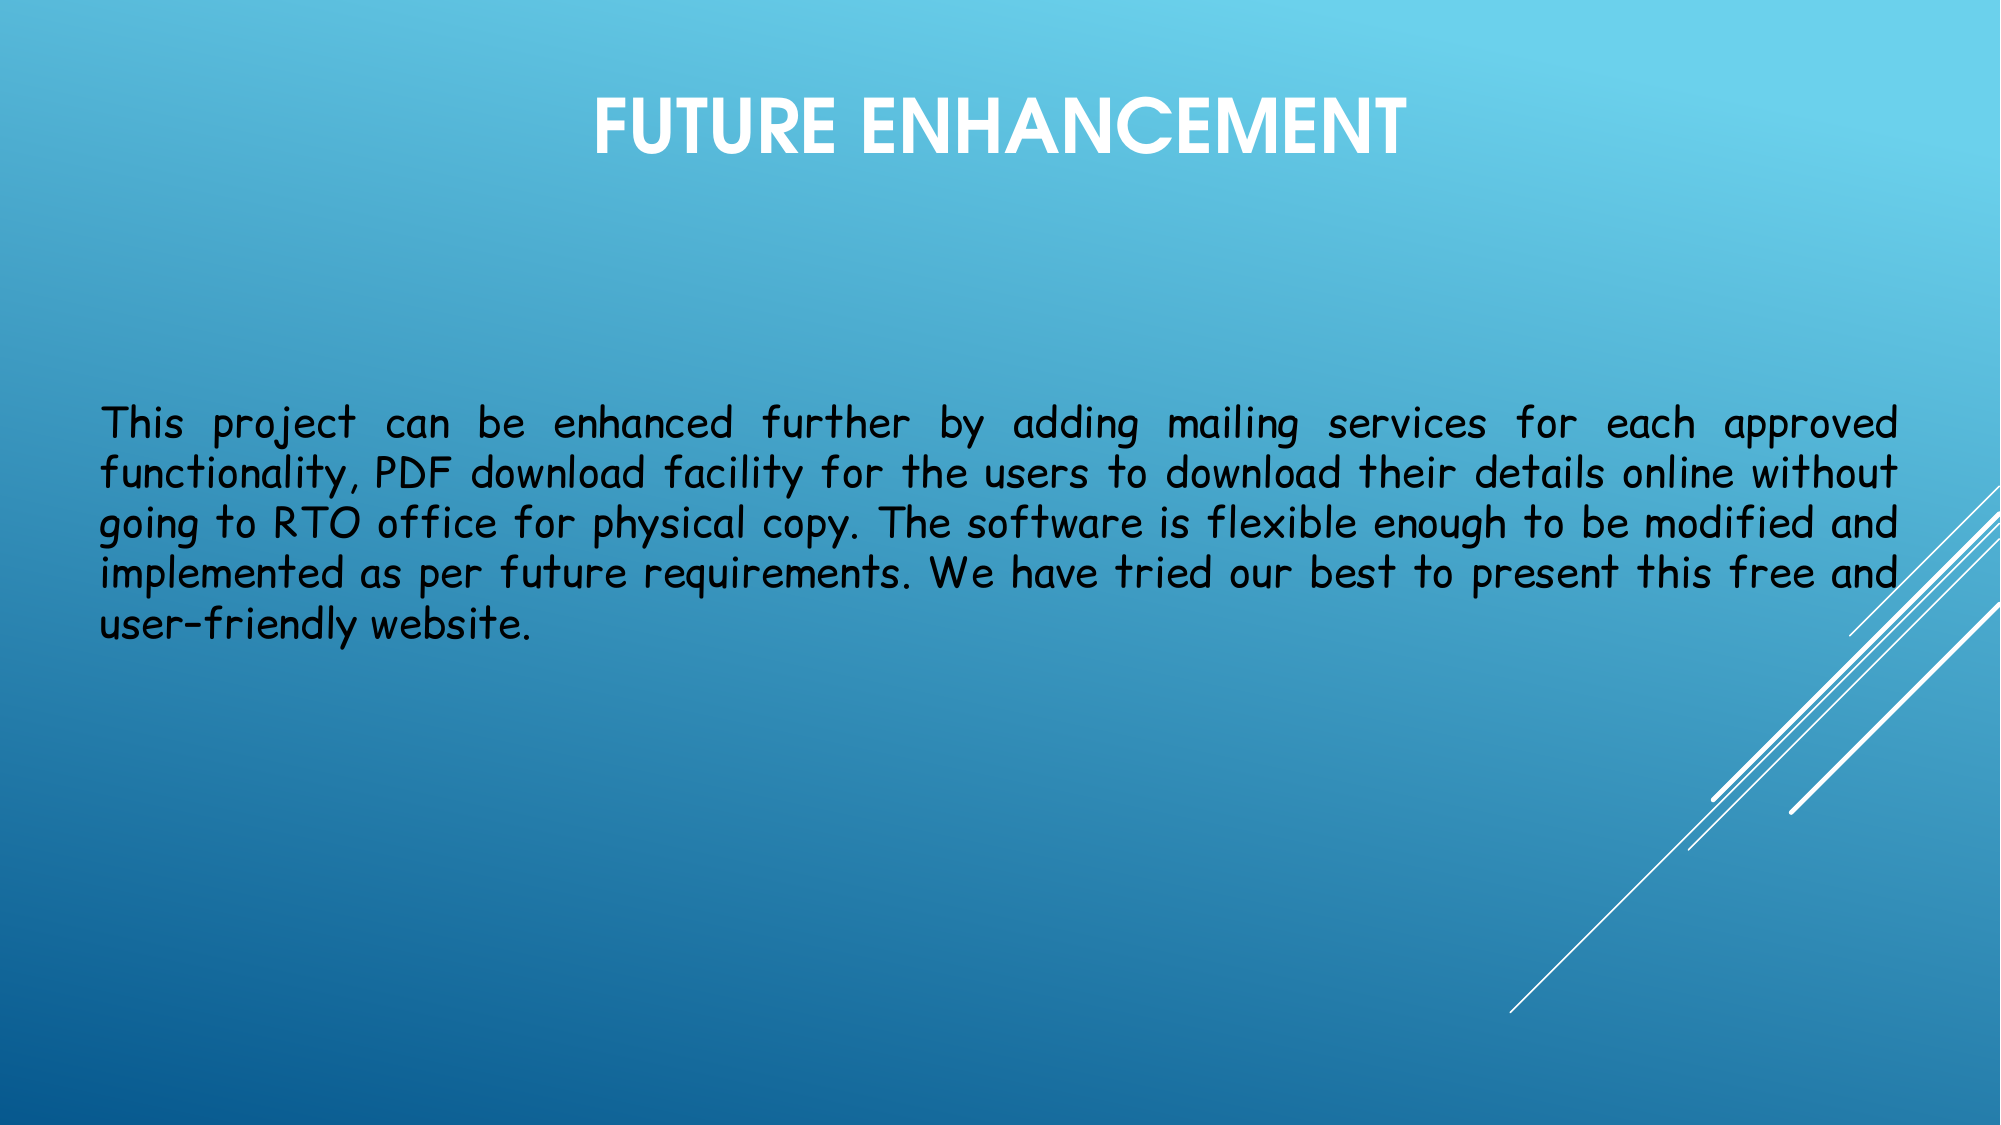

# Future enhancement
This project can be enhanced further by adding mailing services for each approved functionality, PDF download facility for the users to download their details online without going to RTO office for physical copy. The software is flexible enough to be modified and implemented as per future requirements. We have tried our best to present this free and user–friendly website.